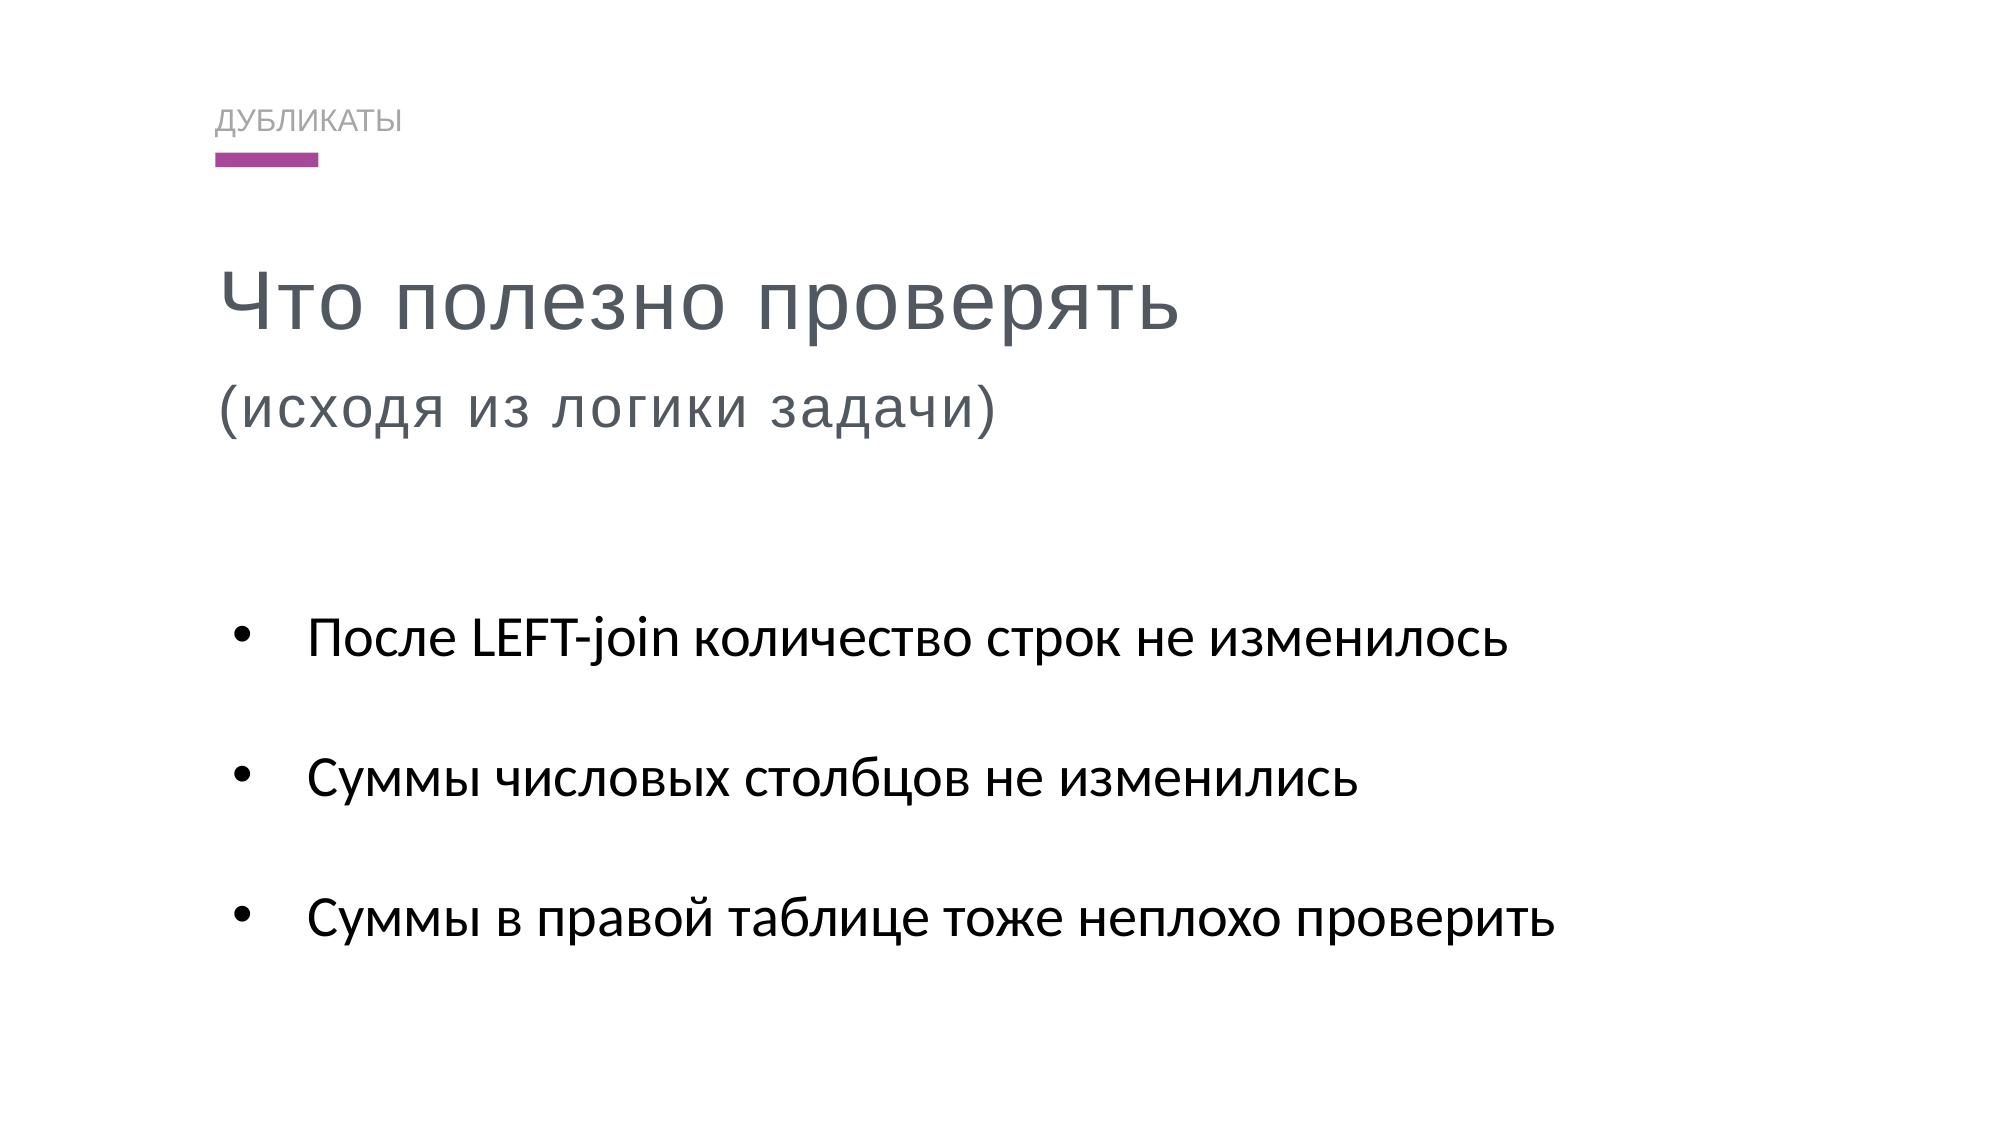

Дубликаты

Что полезно проверять
(исходя из логики задачи)
После LEFT-join количество строк не изменилось
Суммы числовых столбцов не изменились
Суммы в правой таблице тоже неплохо проверить
Сочи 1631км